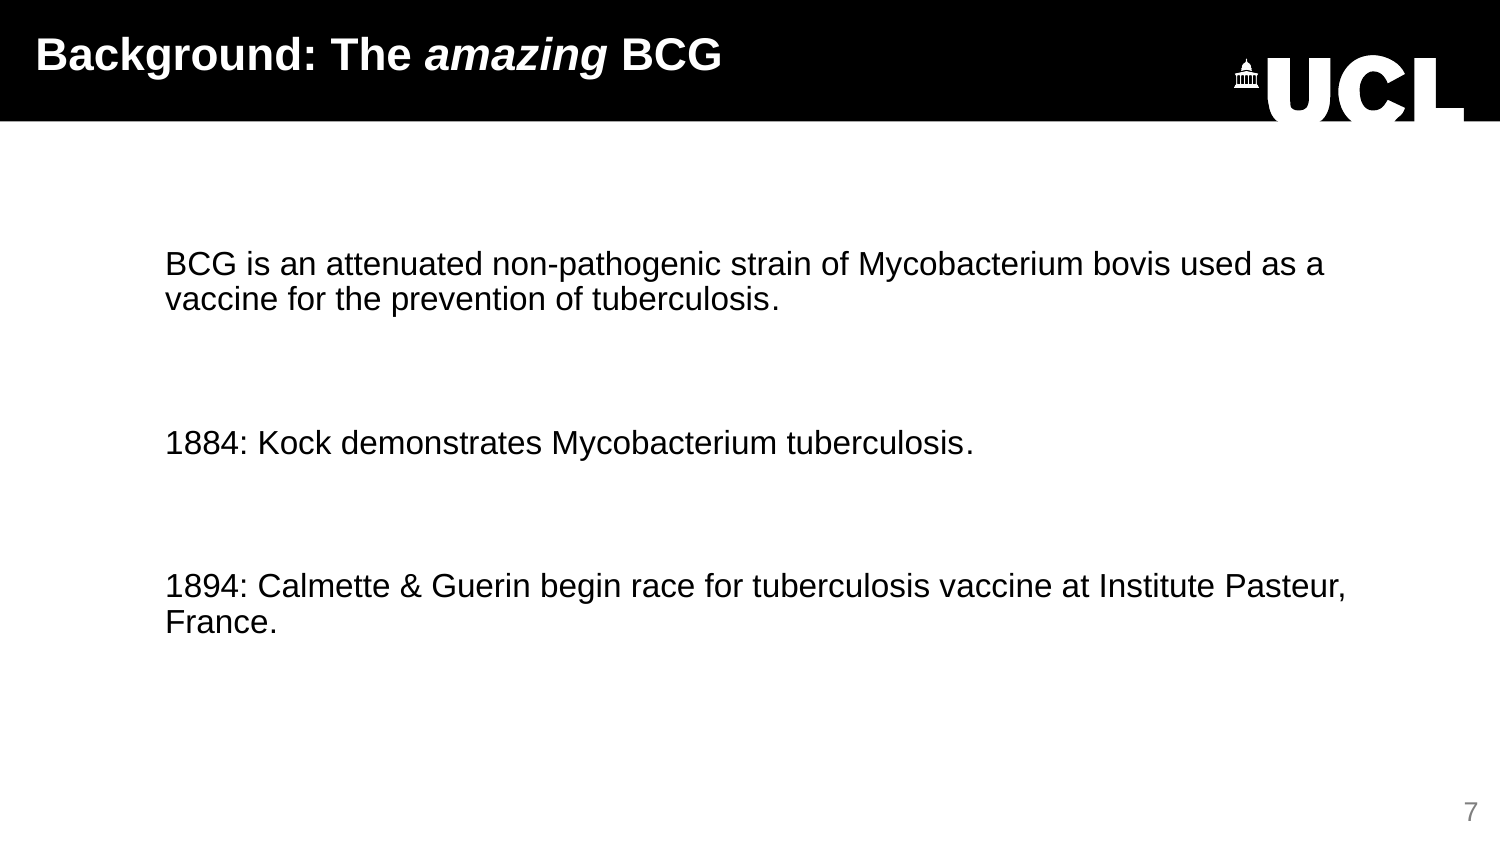

Background: The amazing BCG

BCG is an attenuated non-pathogenic strain of Mycobacterium bovis used as a vaccine for the prevention of tuberculosis.

1884: Kock demonstrates Mycobacterium tuberculosis.

1894: Calmette & Guerin begin race for tuberculosis vaccine at Institute Pasteur, France.

7